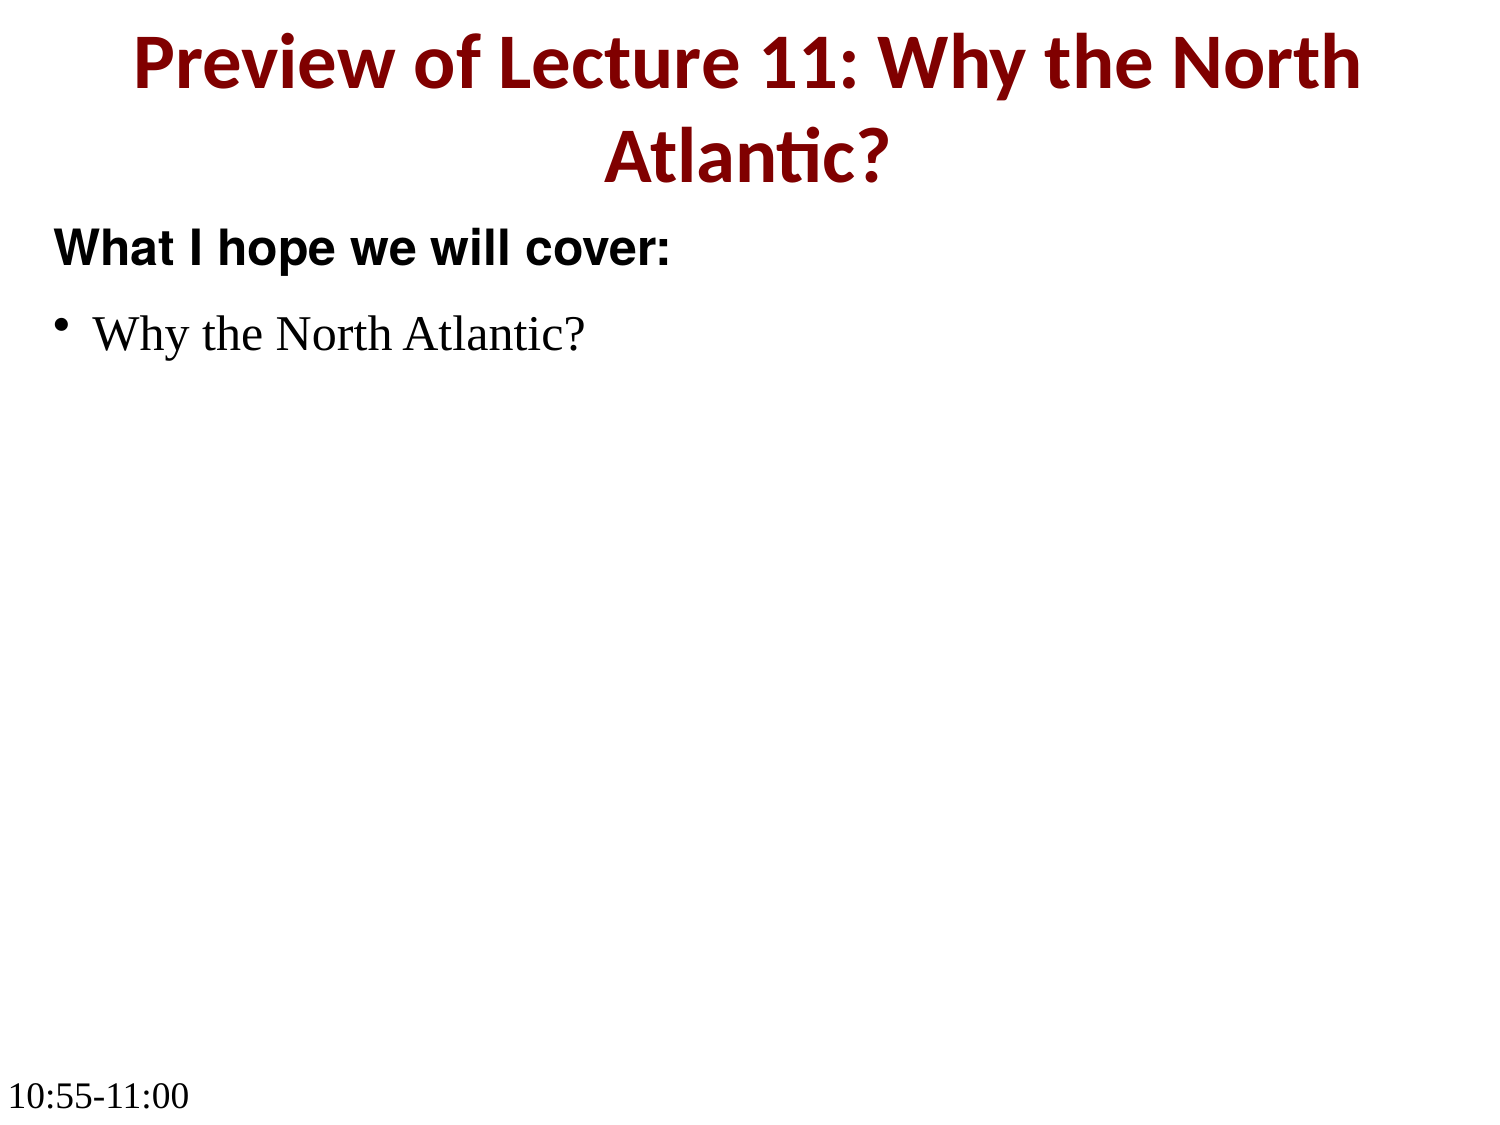

Preview of Lecture 11: Why the North Atlantic?
What I hope we will cover:
Why the North Atlantic?
10:55-11:00